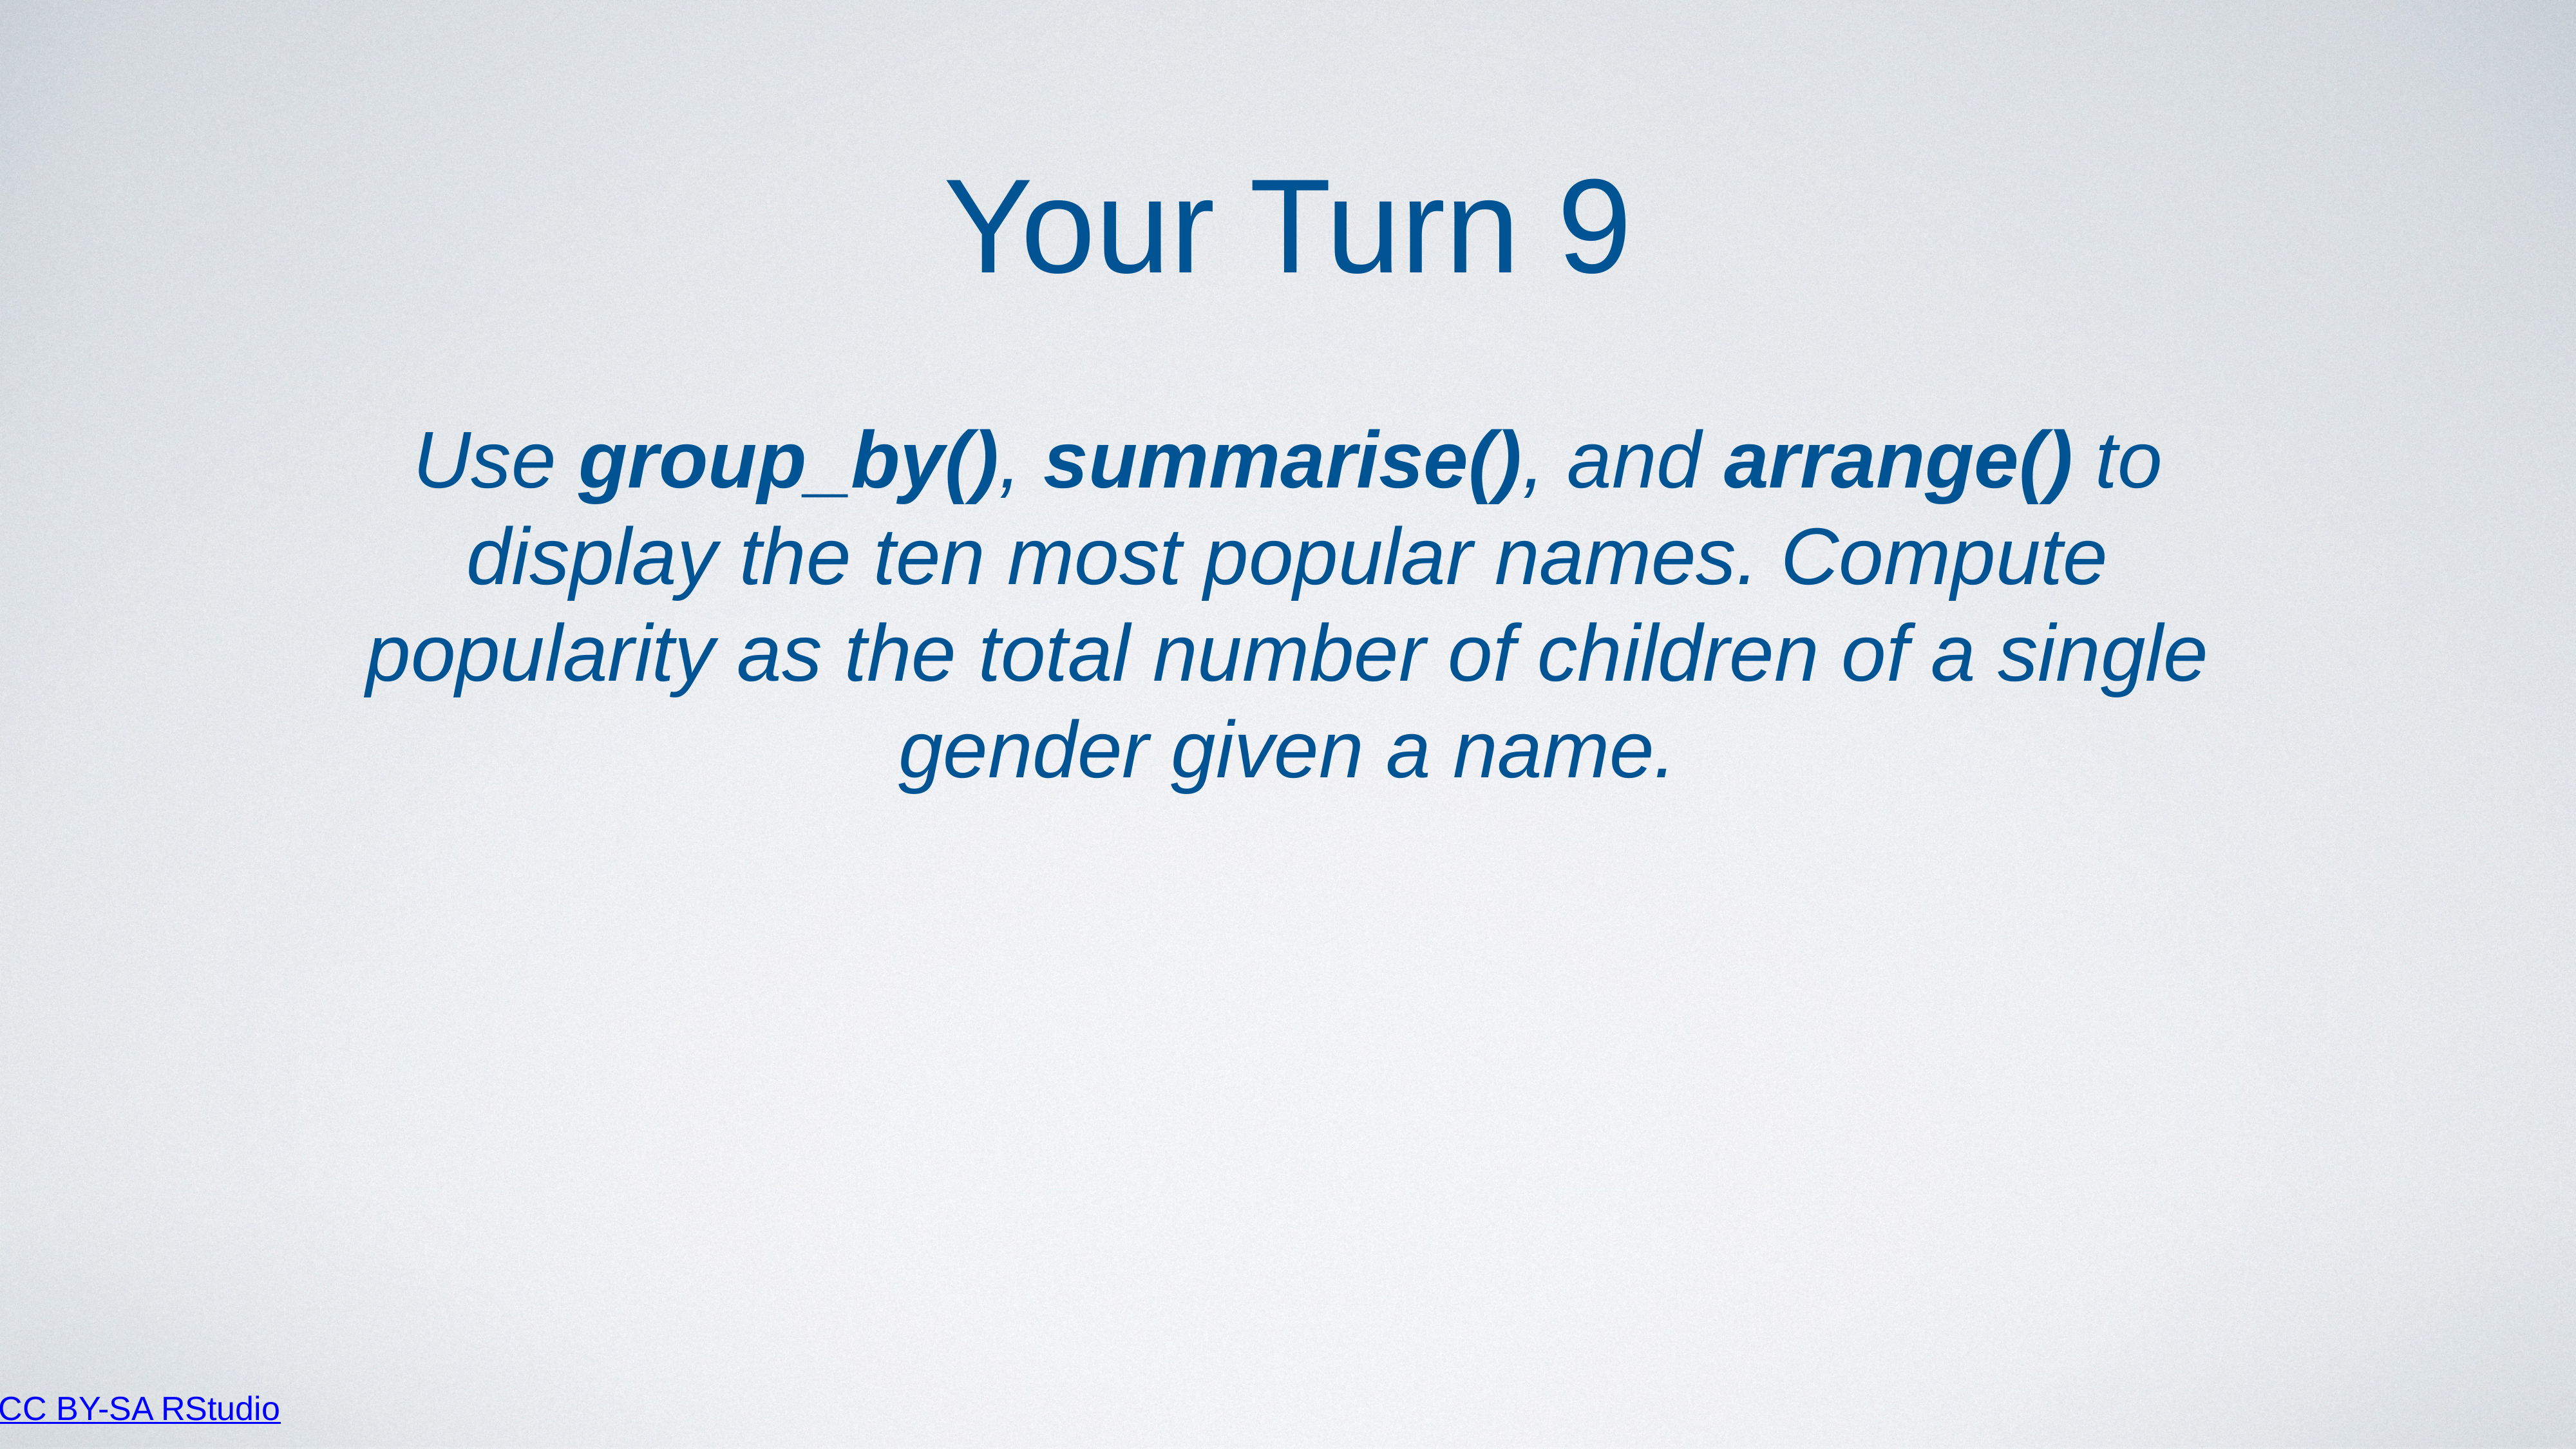

Your Turn 9
Use group_by(), summarise(), and arrange() to display the ten most popular names. Compute popularity as the total number of children of a single gender given a name.